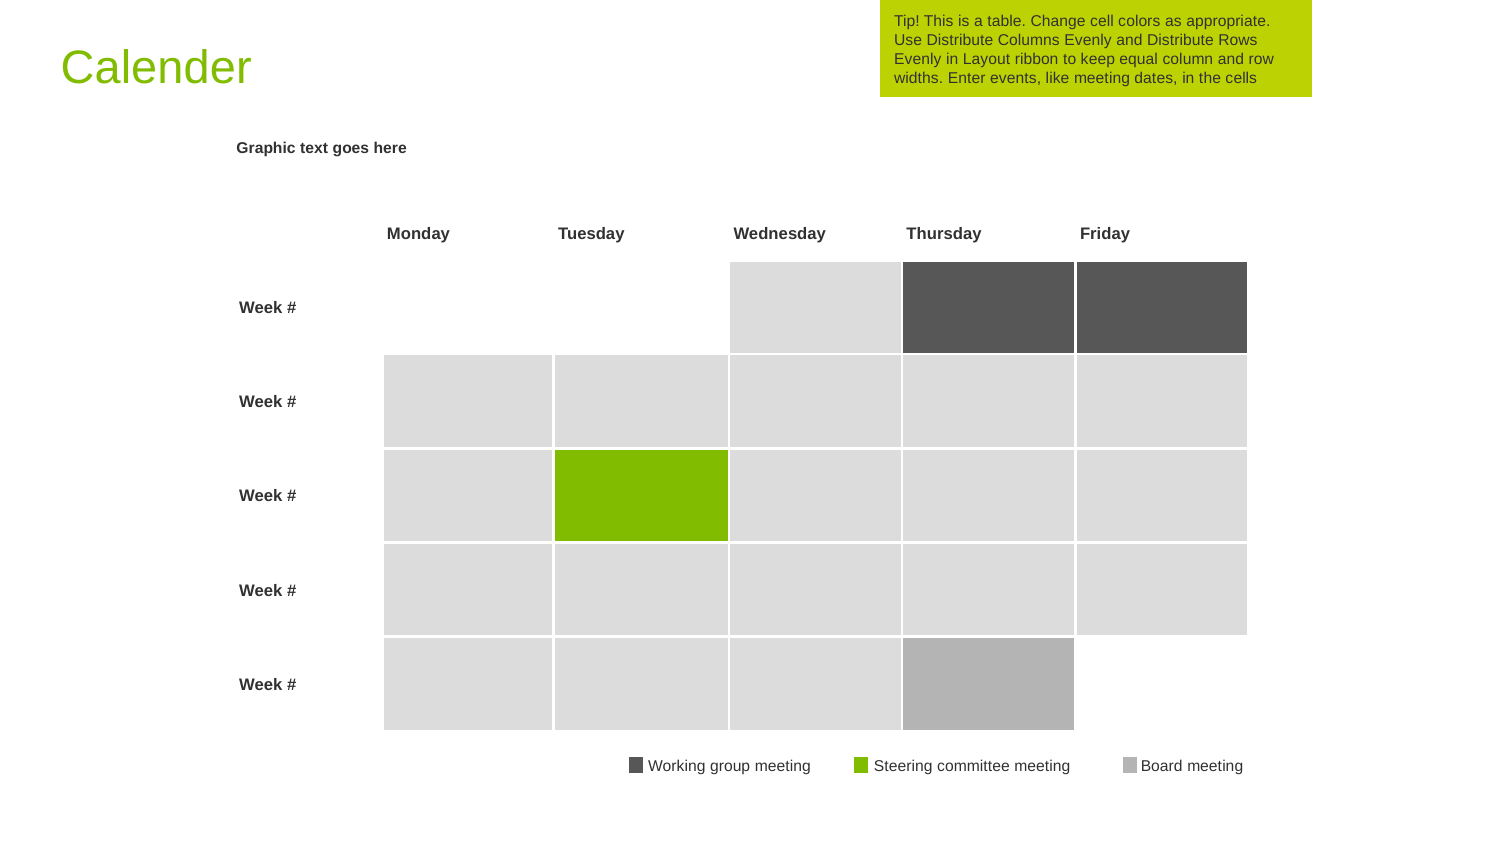

Tip! This is a table. Change cell colors as appropriate. Use Distribute Columns Evenly and Distribute Rows Evenly in Layout ribbon to keep equal column and row widths. Enter events, like meeting dates, in the cells
# Calender
Graphic text goes here
|  | Monday | Tuesday | Wednesday | Thursday | Friday |
| --- | --- | --- | --- | --- | --- |
| Week # |  |  |  |  |  |
| Week # |  |  |  |  |  |
| Week # |  |  |  |  |  |
| Week # |  |  |  |  |  |
| Week # |  |  |  |  |  |
Working group meeting
Steering committee meeting
Board meeting